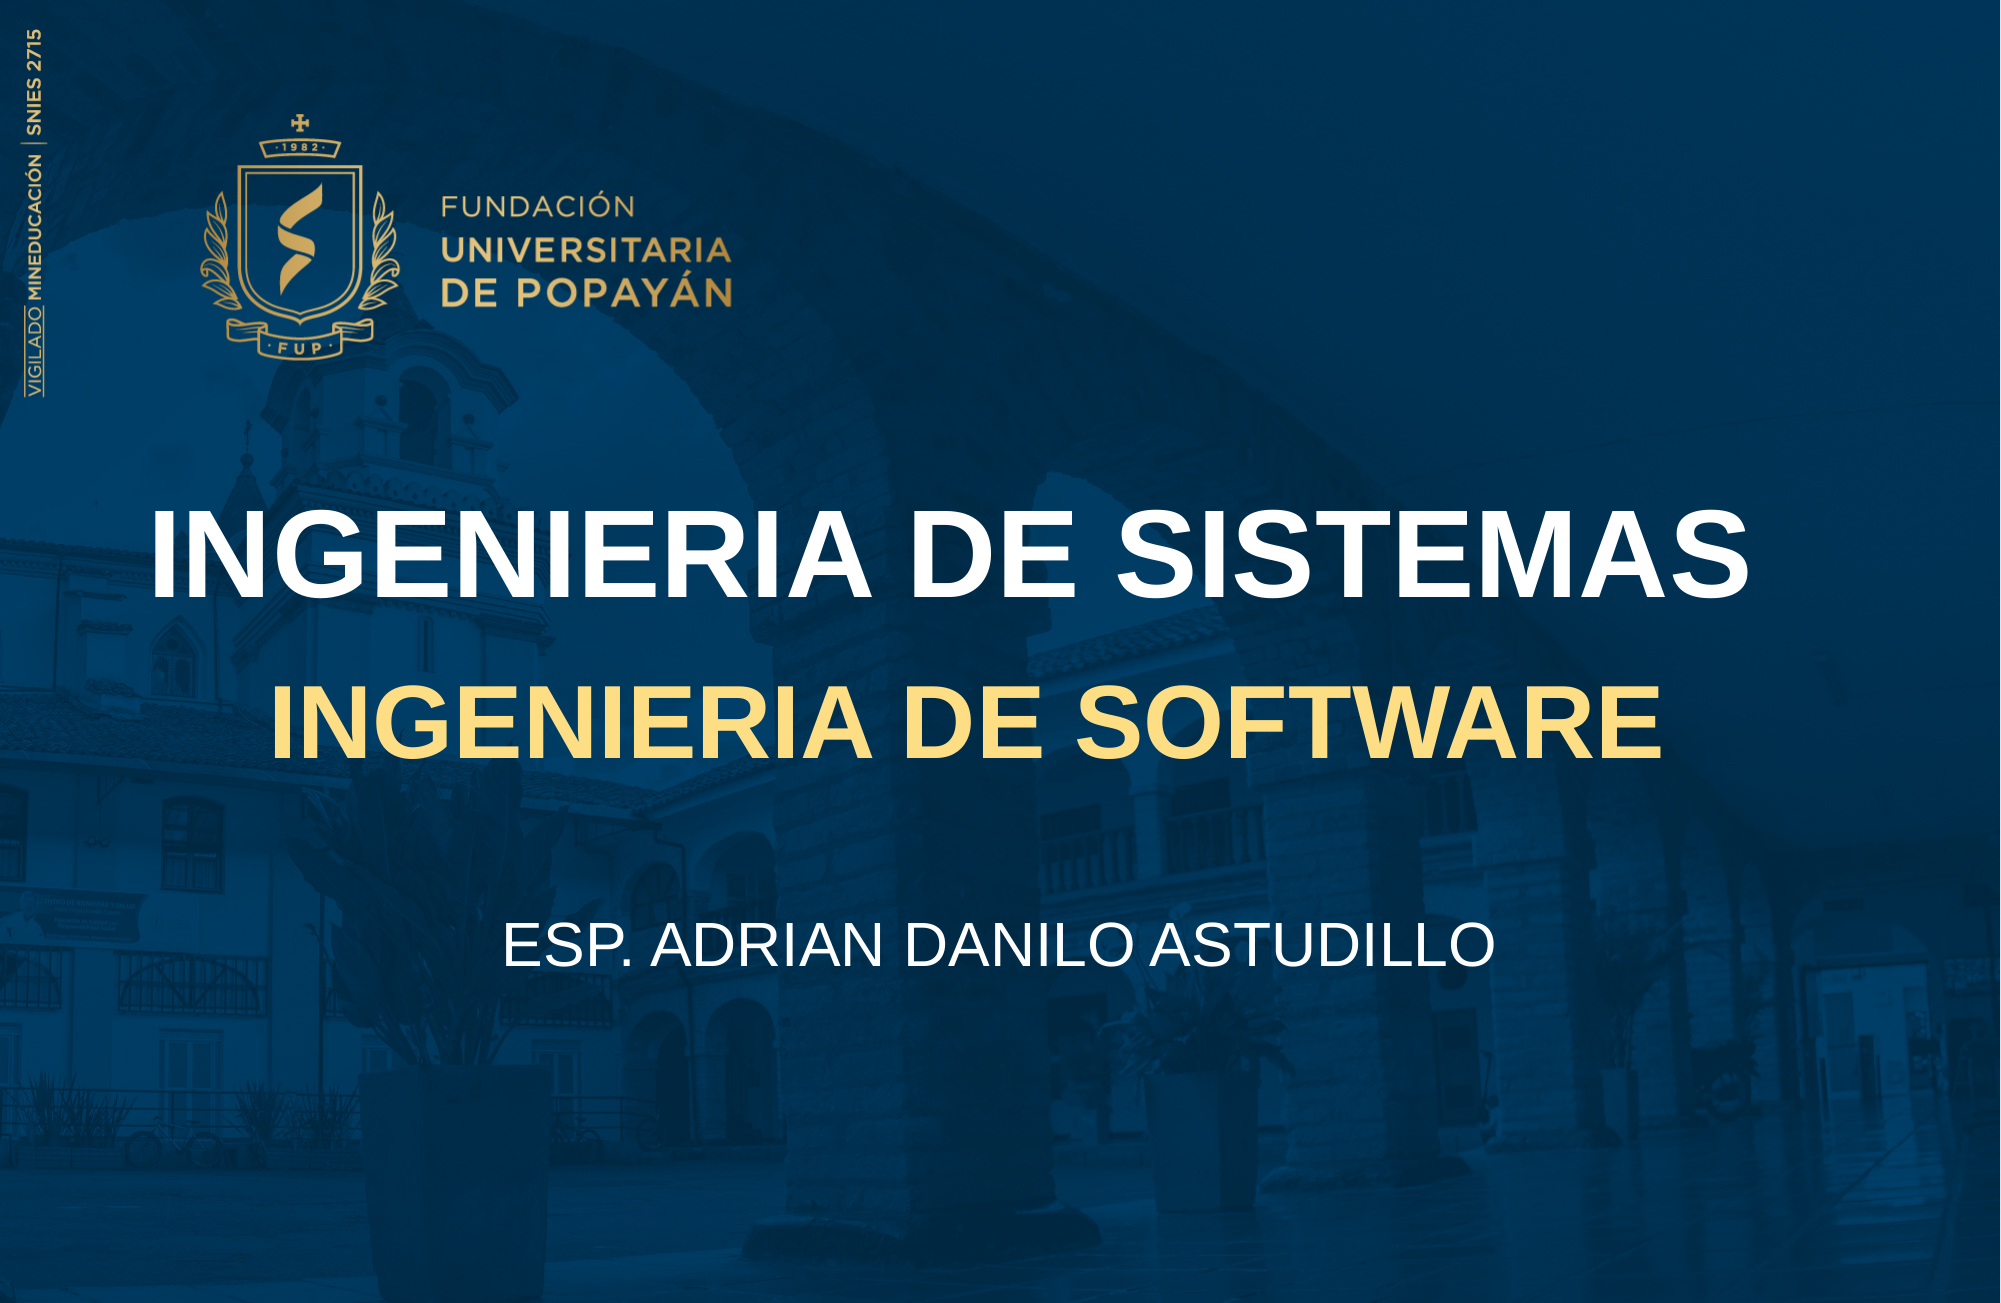

# INGENIERIA DE SISTEMAS
INGENIERIA DE SOFTWARE
ESP. ADRIAN DANILO ASTUDILLO